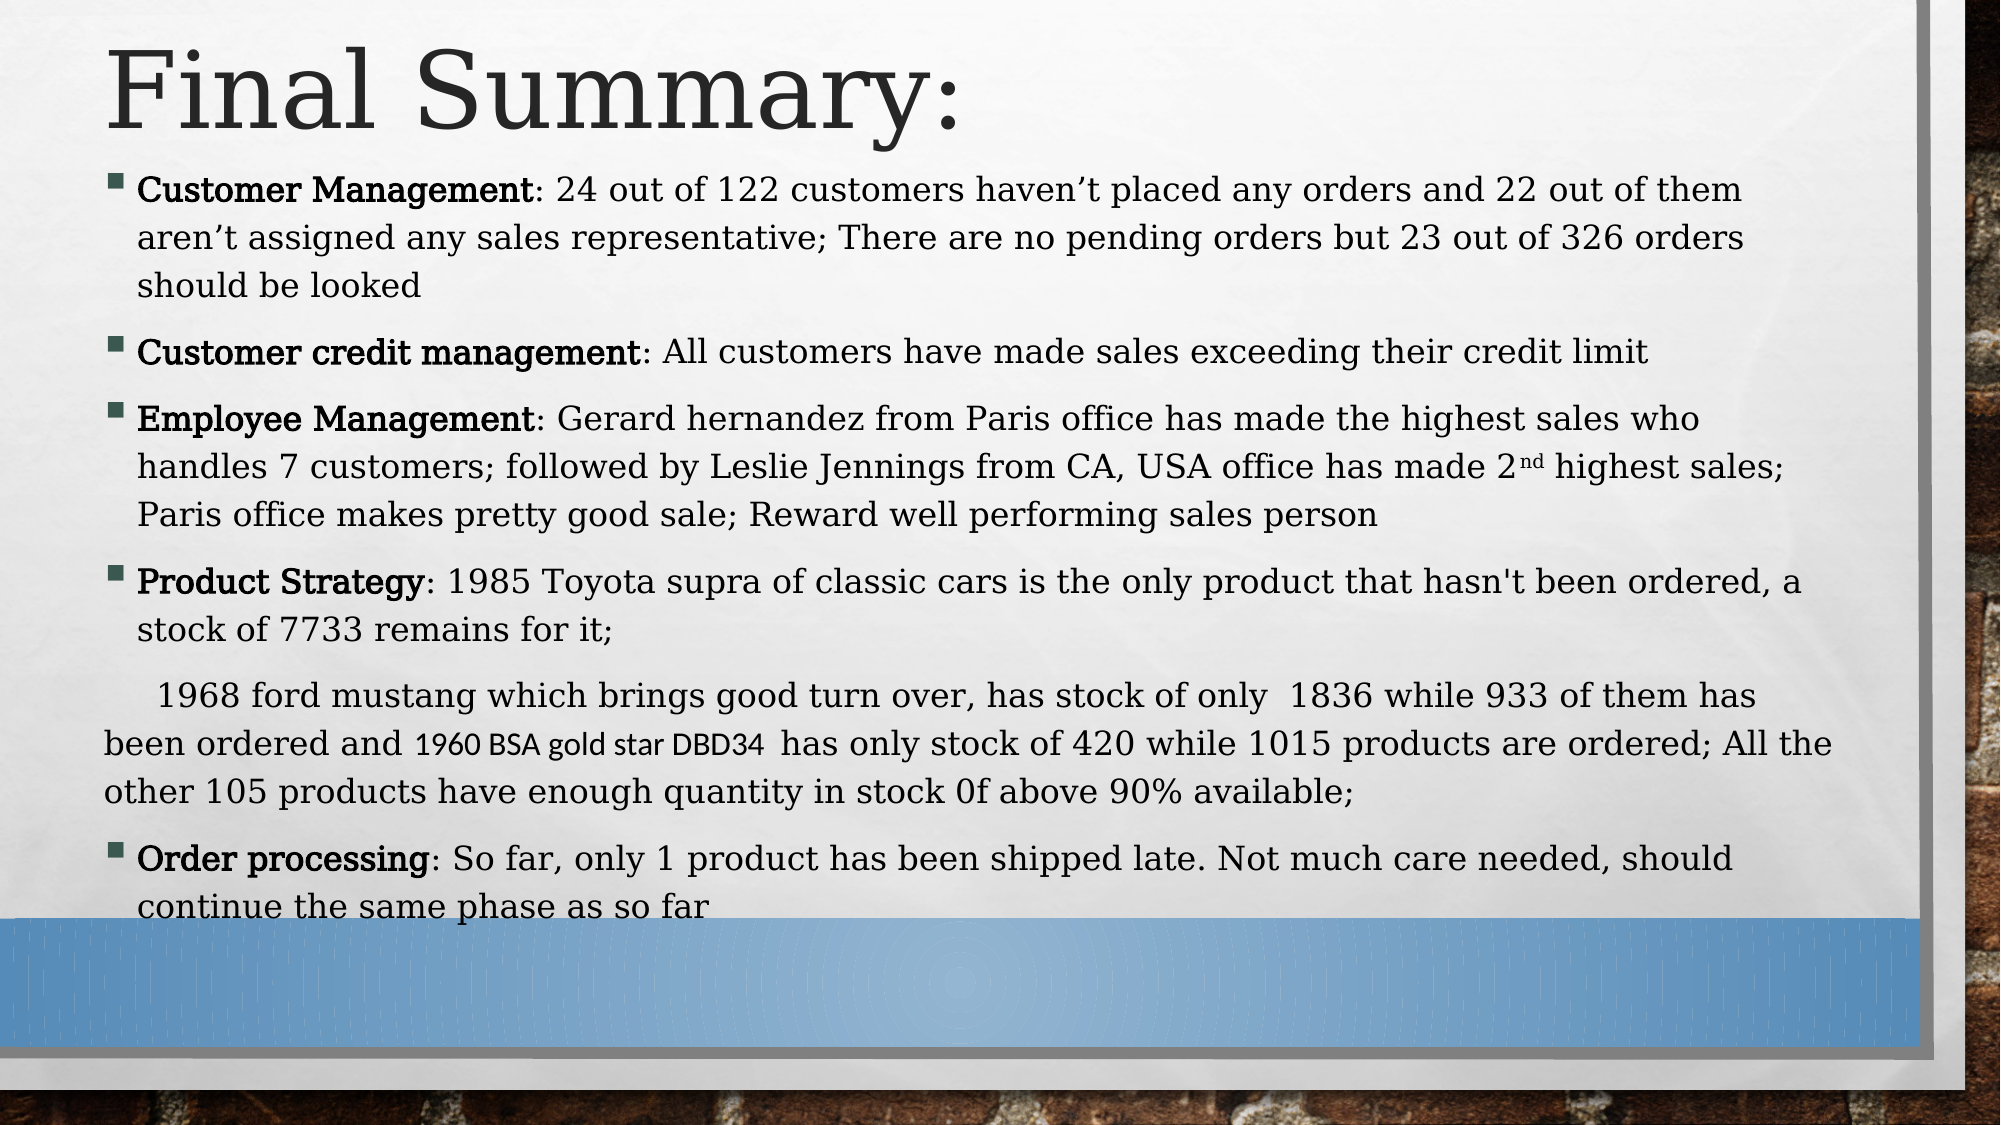

# Final Summary:
Customer Management: 24 out of 122 customers haven’t placed any orders and 22 out of them aren’t assigned any sales representative; There are no pending orders but 23 out of 326 orders should be looked
Customer credit management: All customers have made sales exceeding their credit limit
Employee Management: Gerard hernandez from Paris office has made the highest sales who handles 7 customers; followed by Leslie Jennings from CA, USA office has made 2nd highest sales; Paris office makes pretty good sale; Reward well performing sales person
Product Strategy: 1985 Toyota supra of classic cars is the only product that hasn't been ordered, a stock of 7733 remains for it;
     1968 ford mustang which brings good turn over, has stock of only  1836 while 933 of them has been ordered and 1960 BSA gold star DBD34  has only stock of 420 while 1015 products are ordered; All the other 105 products have enough quantity in stock 0f above 90% available;
Order processing: So far, only 1 product has been shipped late. Not much care needed, should continue the same phase as so far